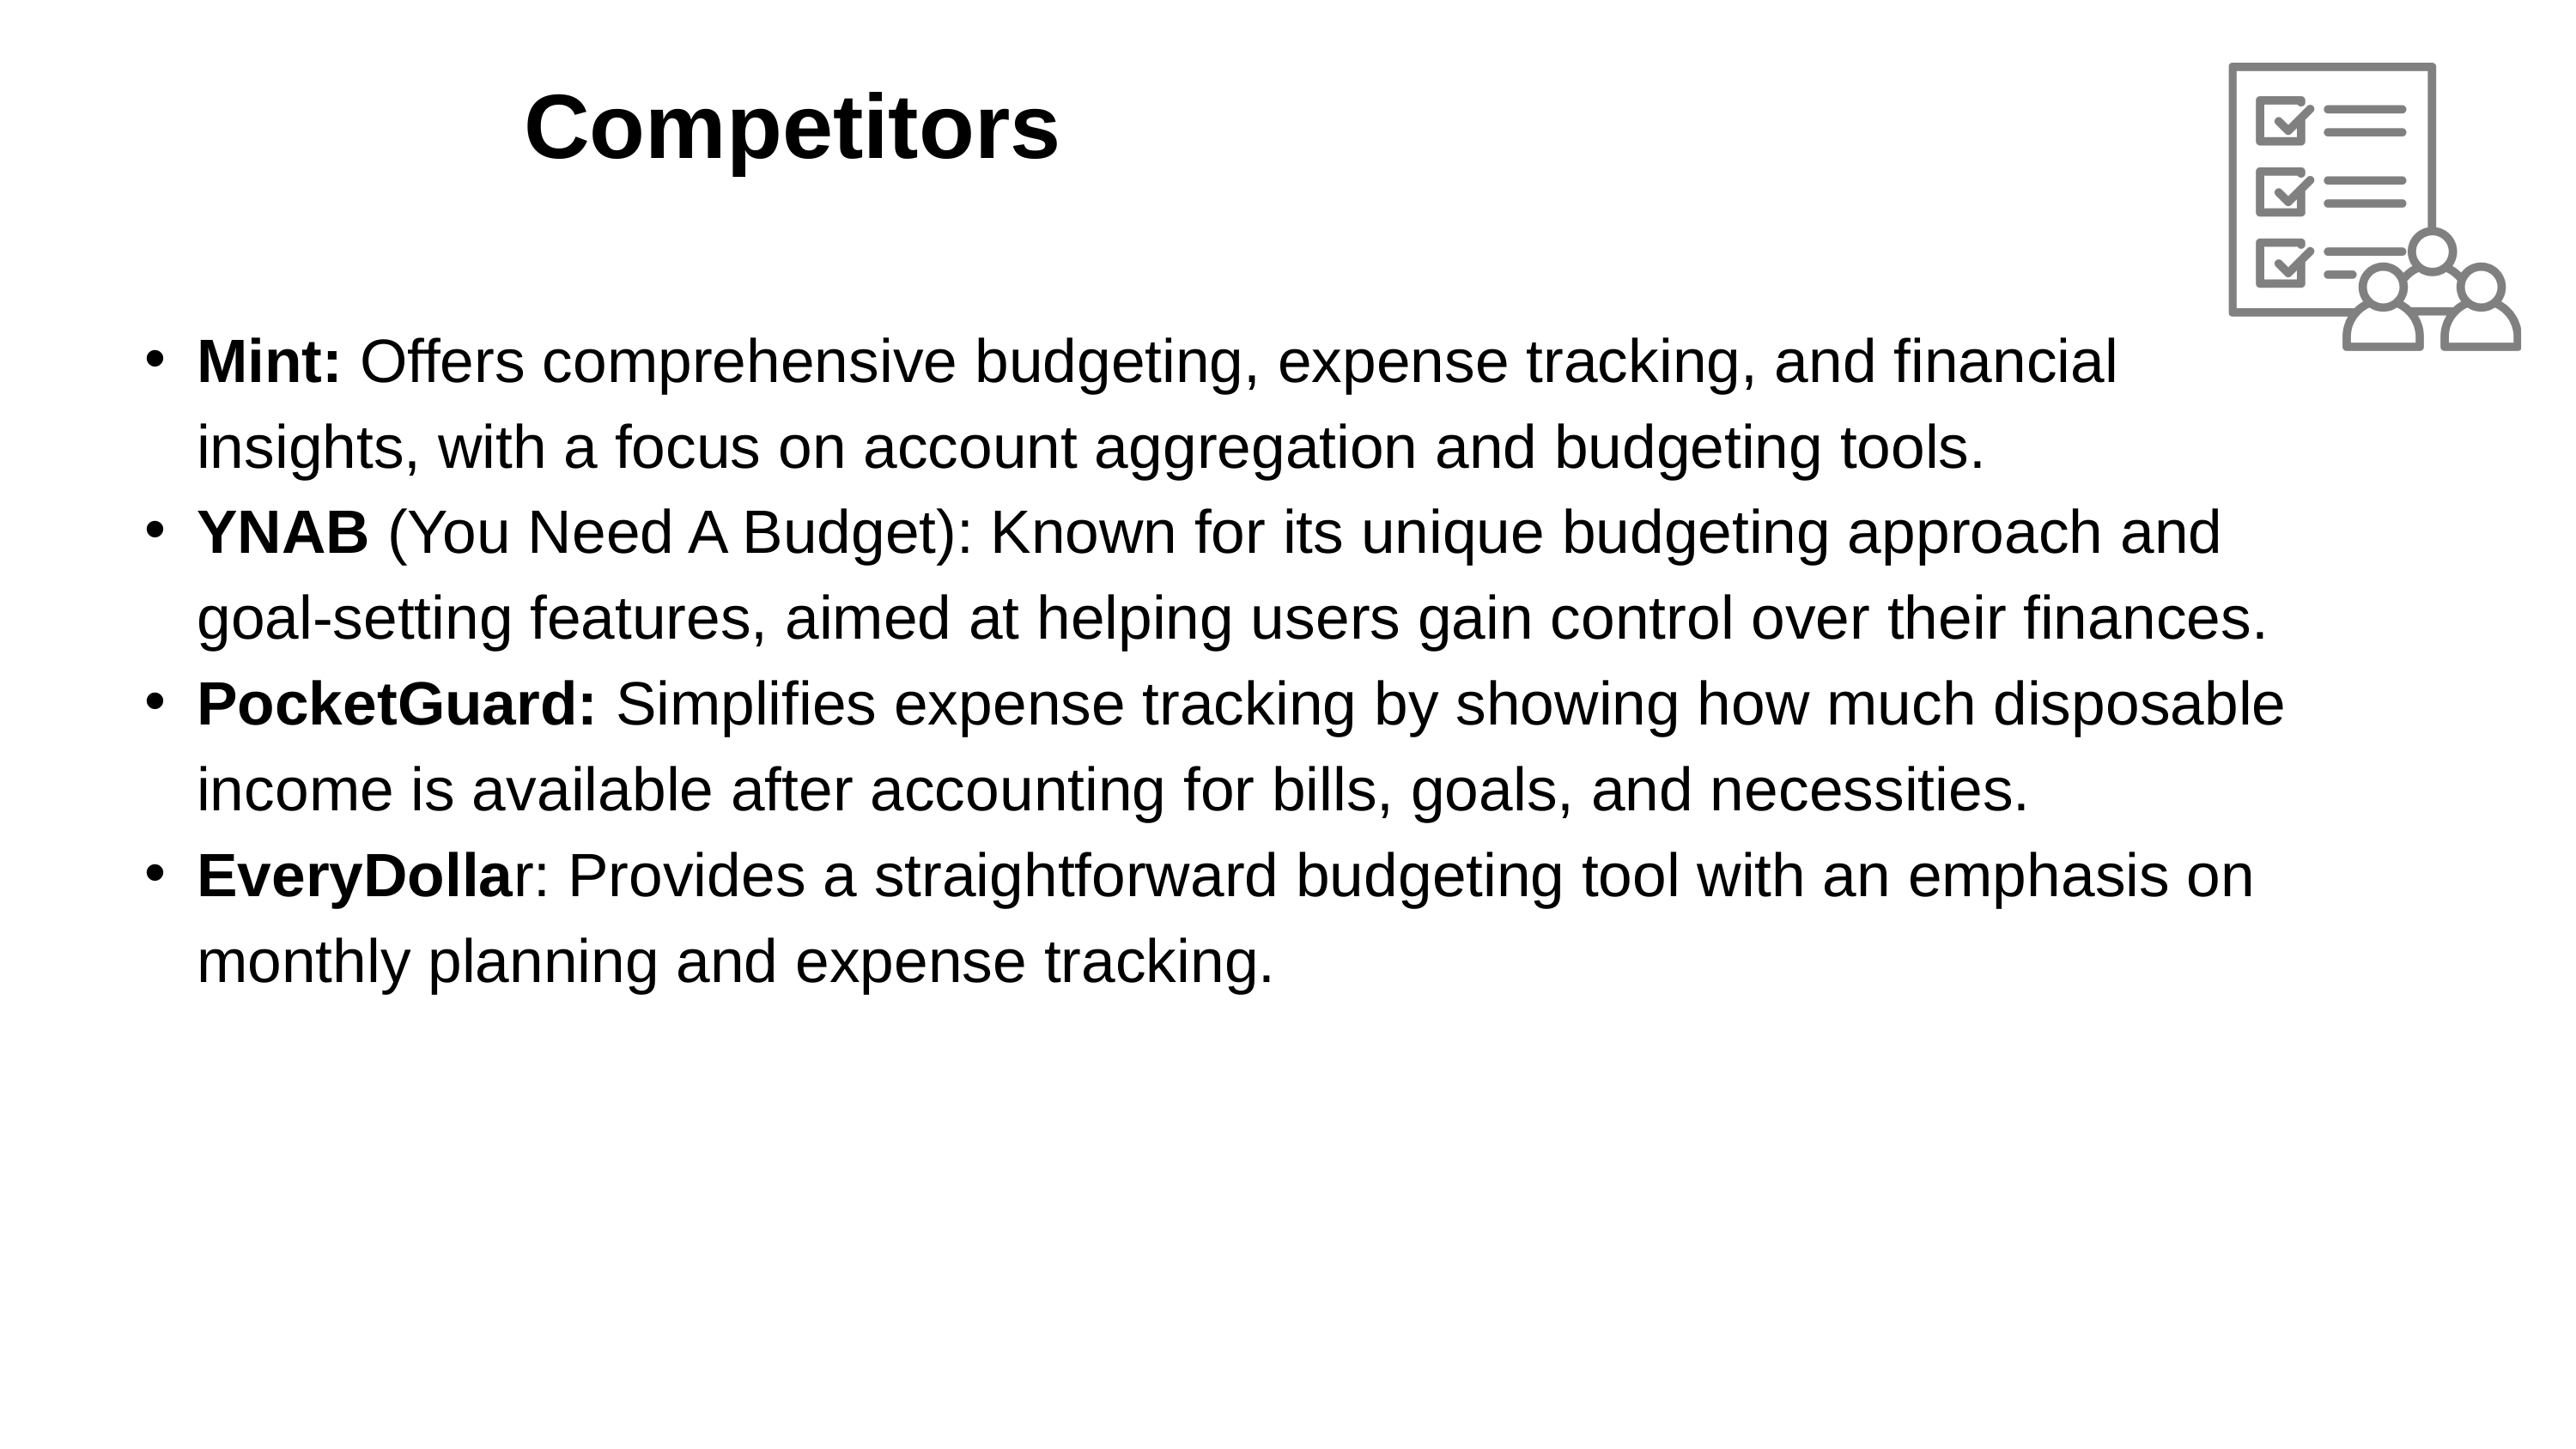

Competitors

Mint: Offers comprehensive budgeting, expense tracking, and financial insights, with a focus on account aggregation and budgeting tools.
YNAB (You Need A Budget): Known for its unique budgeting approach and goal-setting features, aimed at helping users gain control over their finances.
PocketGuard: Simplifies expense tracking by showing how much disposable income is available after accounting for bills, goals, and necessities.
EveryDollar: Provides a straightforward budgeting tool with an emphasis on monthly planning and expense tracking.